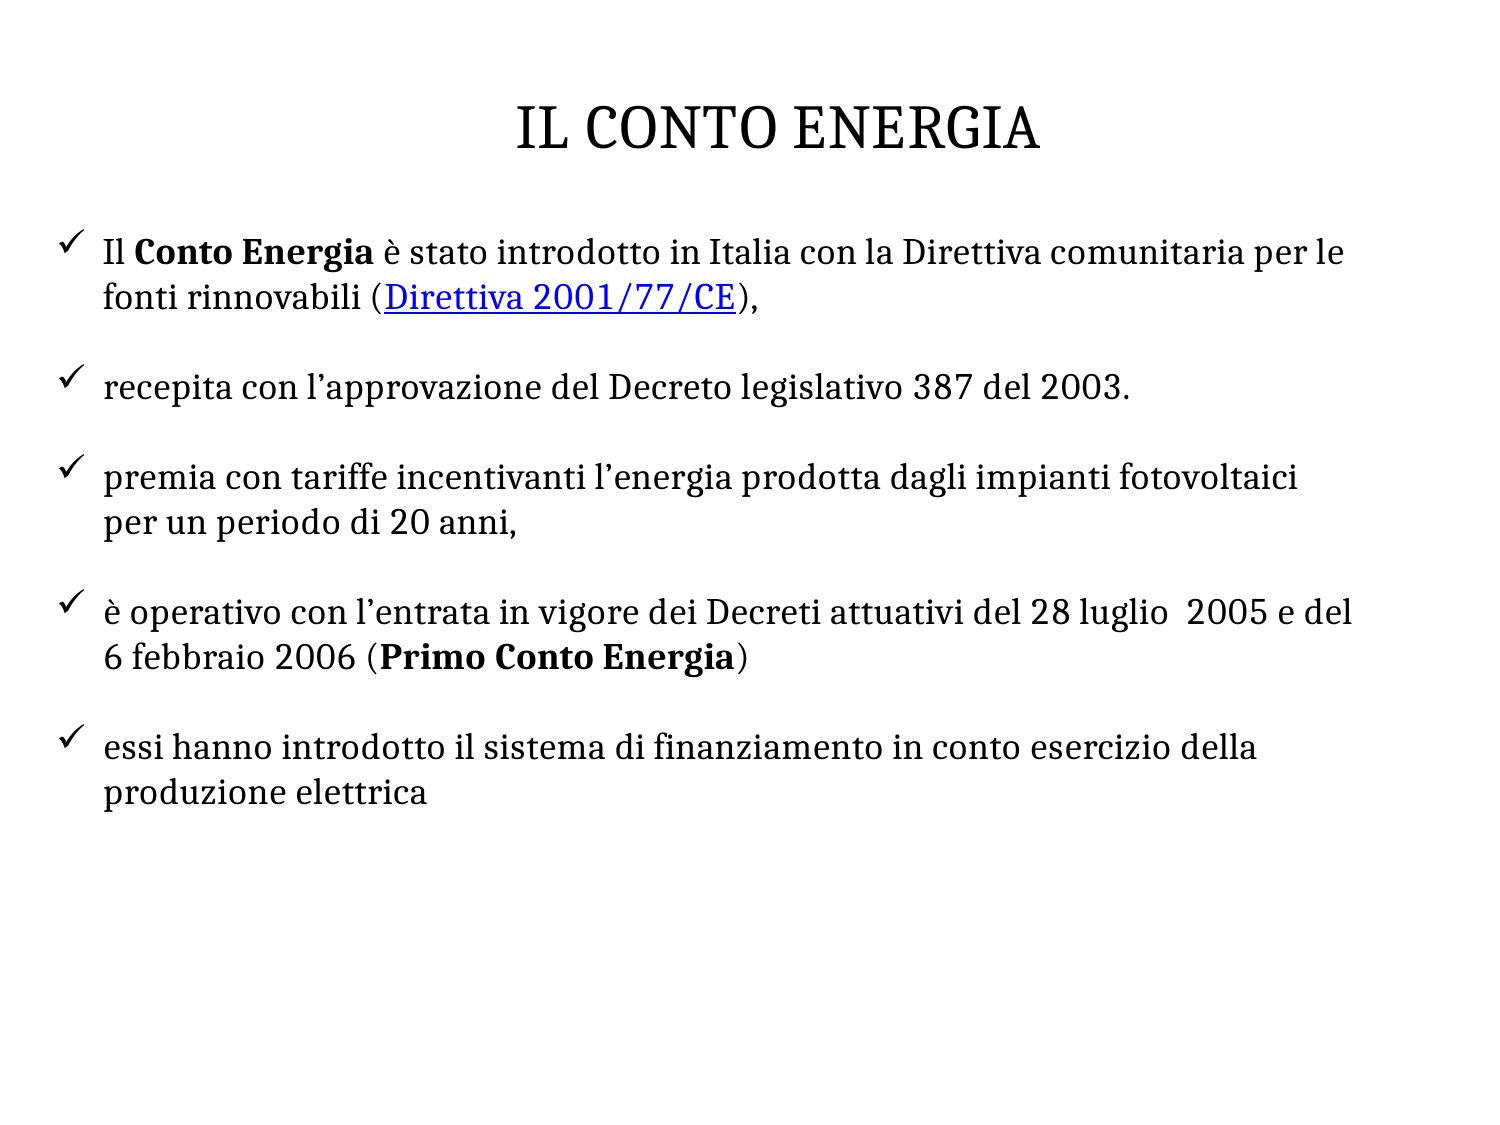

IL CONTO ENERGIA
Il Conto Energia è stato introdotto in Italia con la Direttiva comunitaria per le fonti rinnovabili (Direttiva 2001/77/CE),

recepita con l’approvazione del Decreto legislativo 387 del 2003.

premia con tariffe incentivanti l’energia prodotta dagli impianti fotovoltaici per un periodo di 20 anni,

è operativo con l’entrata in vigore dei Decreti attuativi del 28 luglio  2005 e del 6 febbraio 2006 (Primo Conto Energia)

essi hanno introdotto il sistema di finanziamento in conto esercizio della produzione elettrica